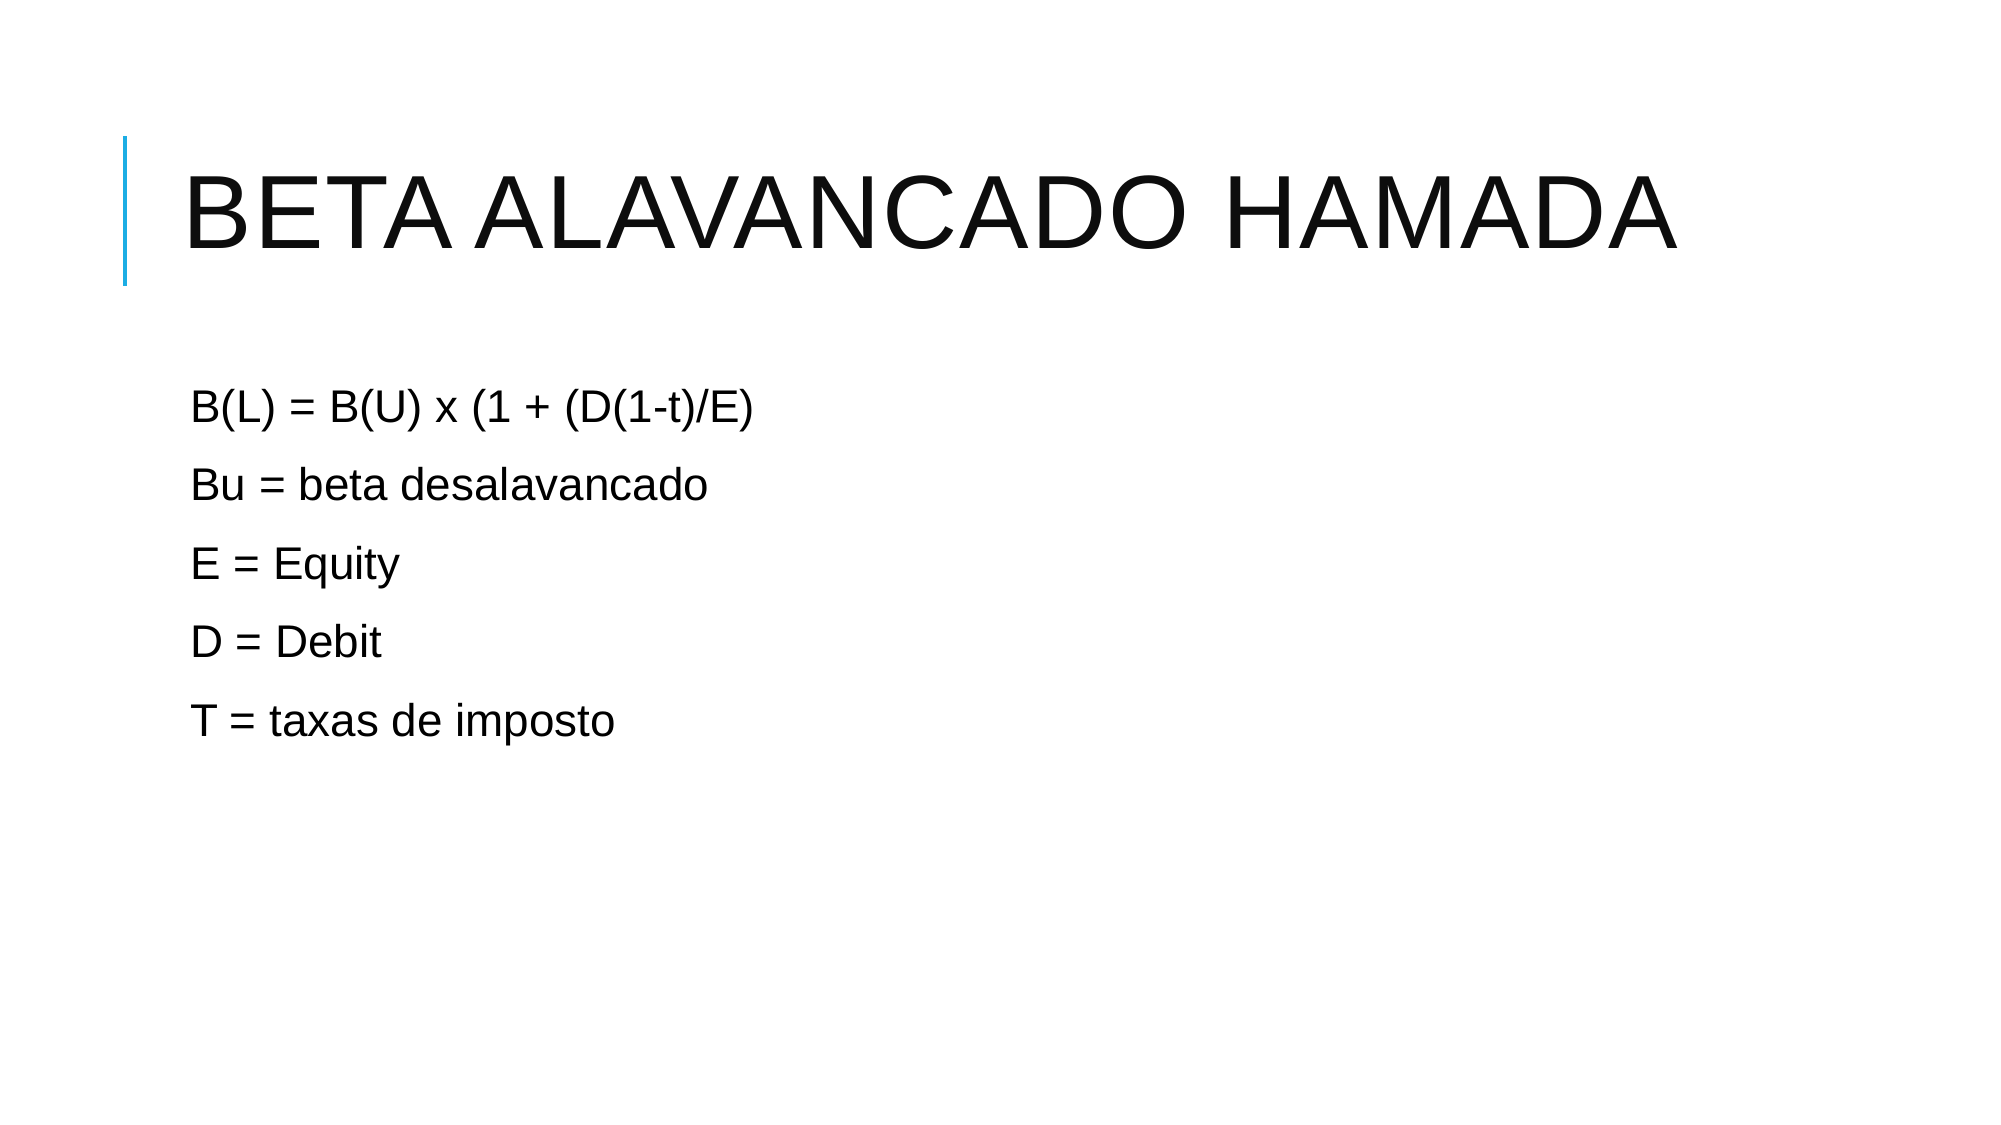

# Beta alavancado hamada
B(L) = B(U) x (1 + (D(1-t)/E)
Bu = beta desalavancado
E = Equity
D = Debit
T = taxas de imposto